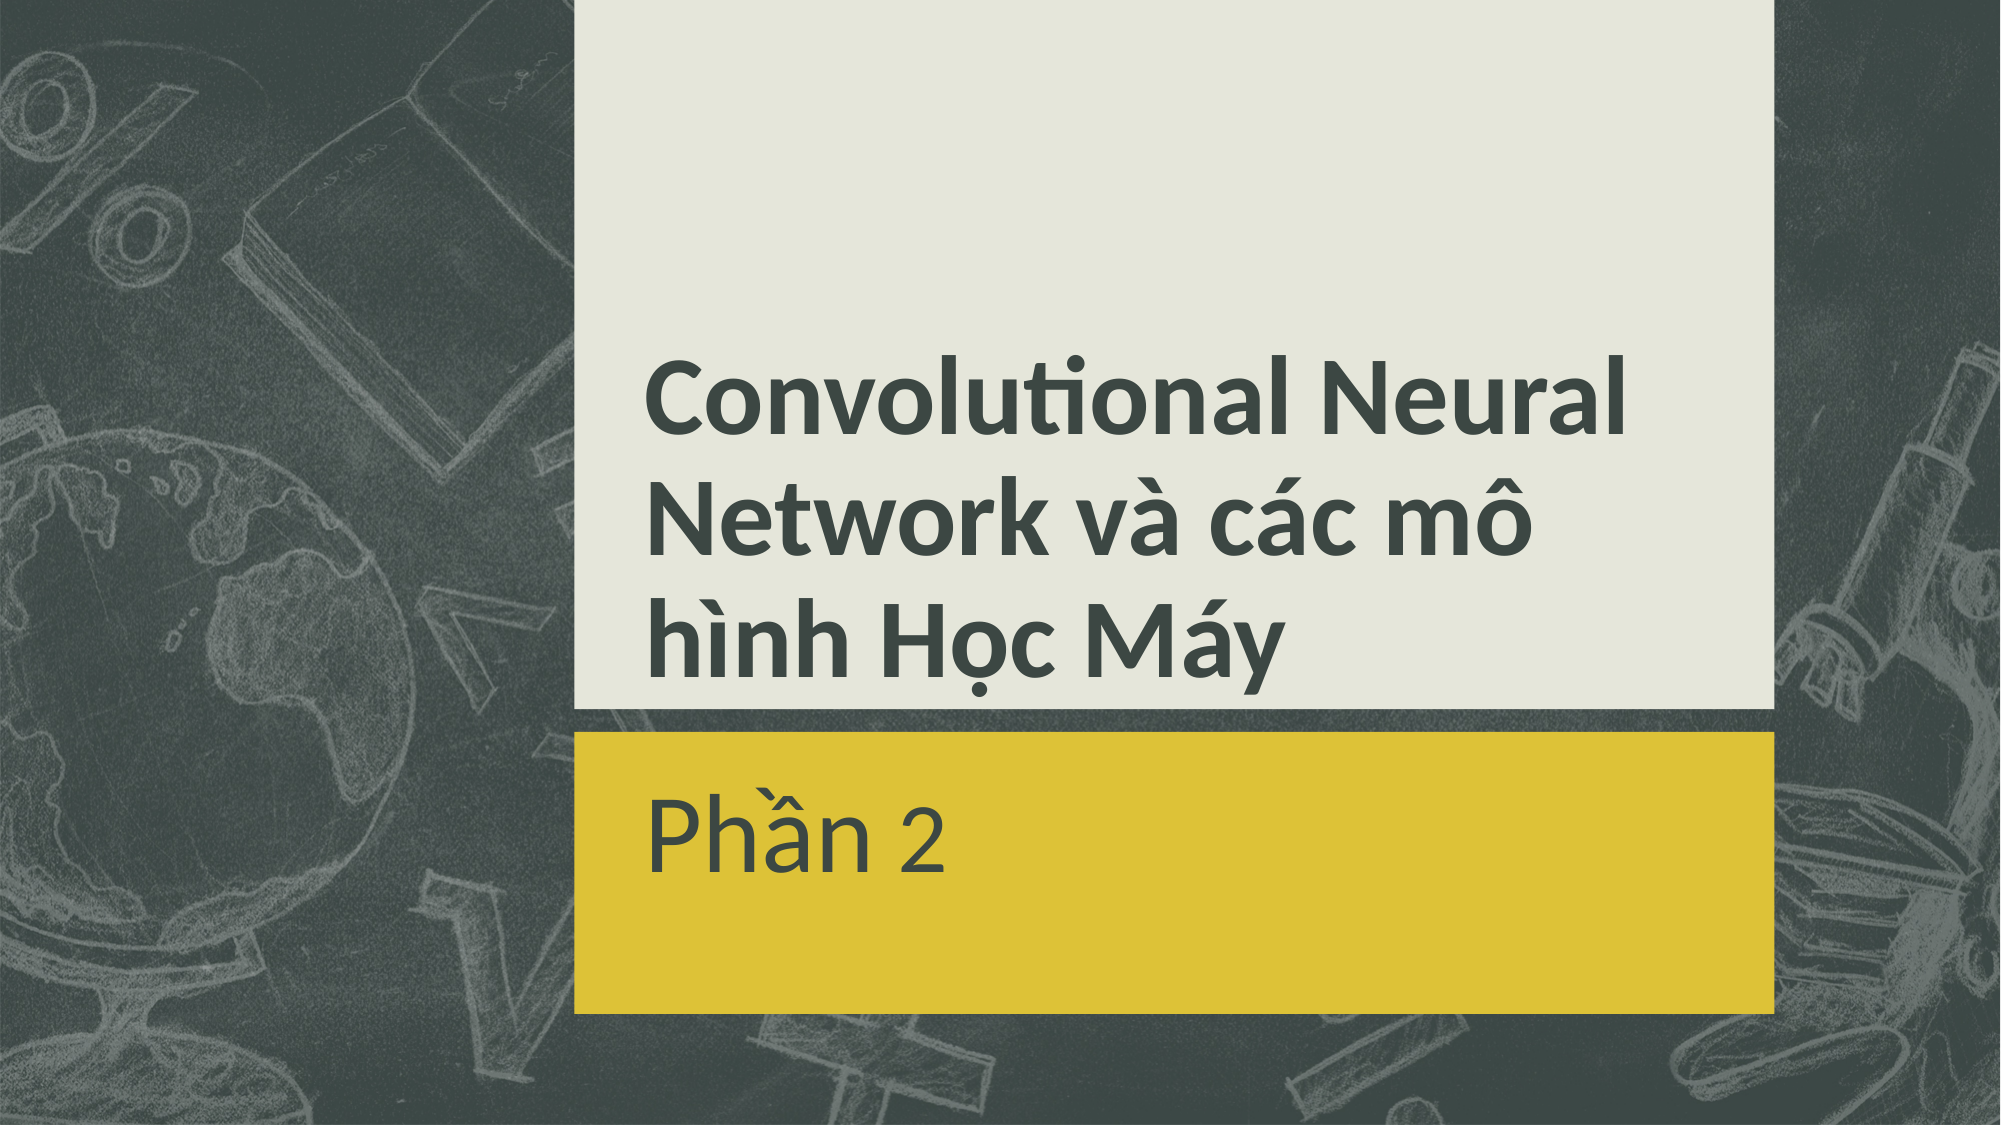

# Convolutional Neural Network và các mô hình Học Máy
Phần 2